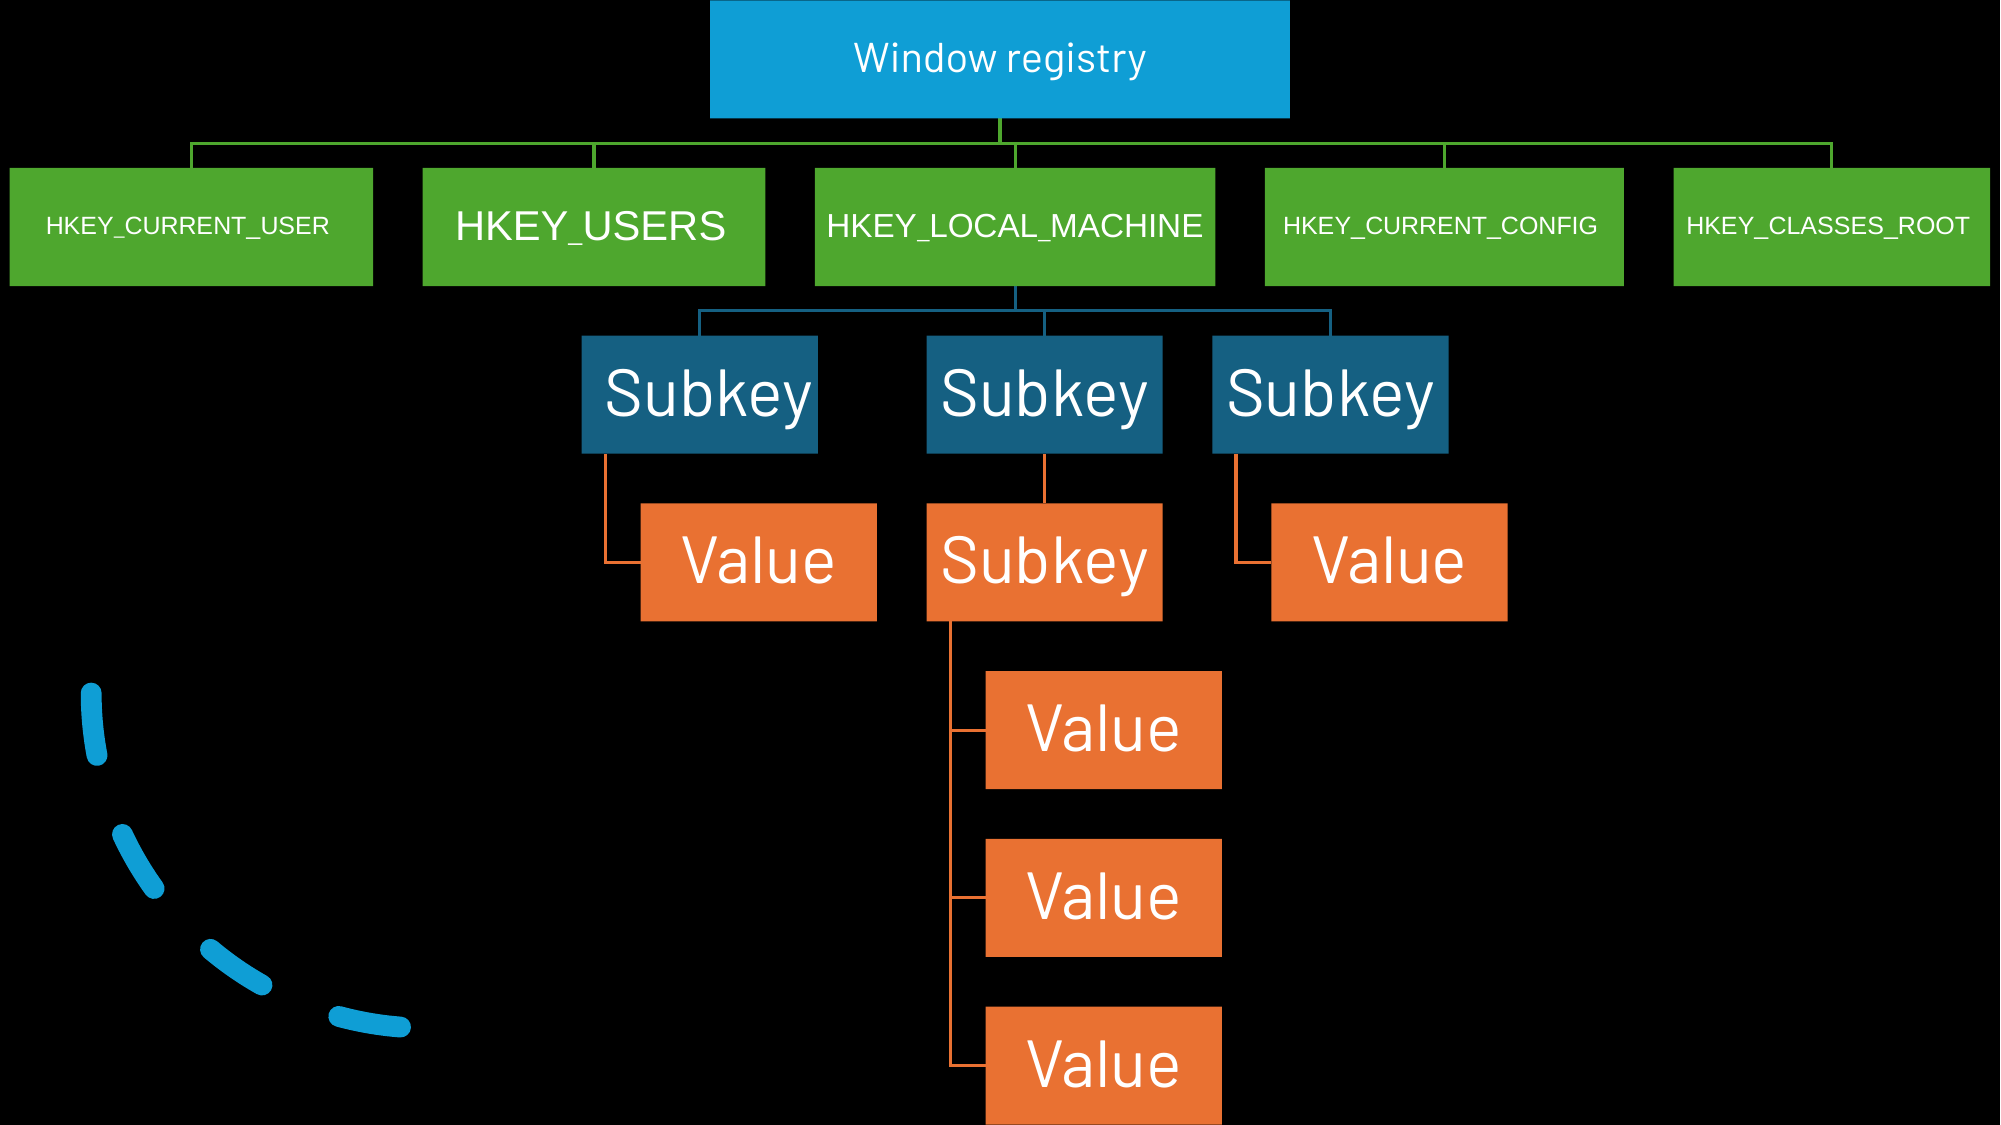

Window registry
HKEY_CURRENT_USER
HKEY_USERS
HKEY_LOCAL_MACHINE
 Subkey
Value
Subkey
Subkey
Value
Value
Value
Subkey
Value
HKEY_CURRENT_CONFIG
HKEY_CLASSES_ROOT